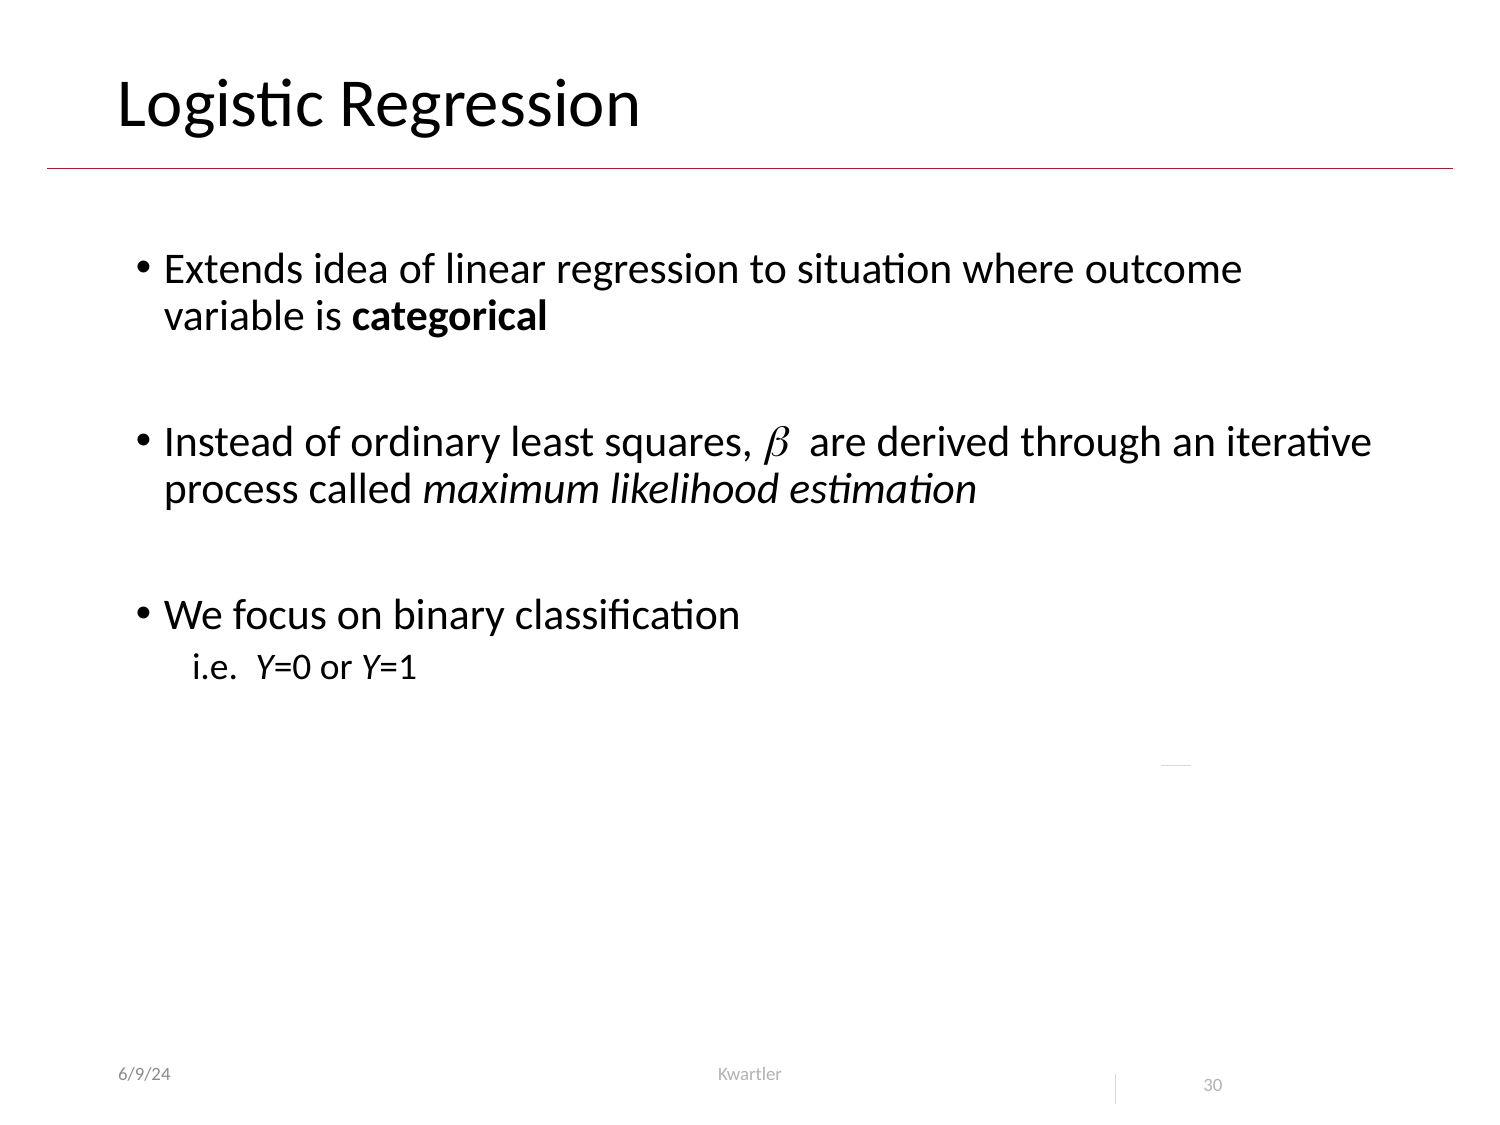

30
# Logistic Regression
Extends idea of linear regression to situation where outcome variable is categorical

Instead of ordinary least squares, β are derived through an iterative process called maximum likelihood estimation

We focus on binary classification
i.e.  Y=0 or Y=1

6/9/24
Kwartler
30